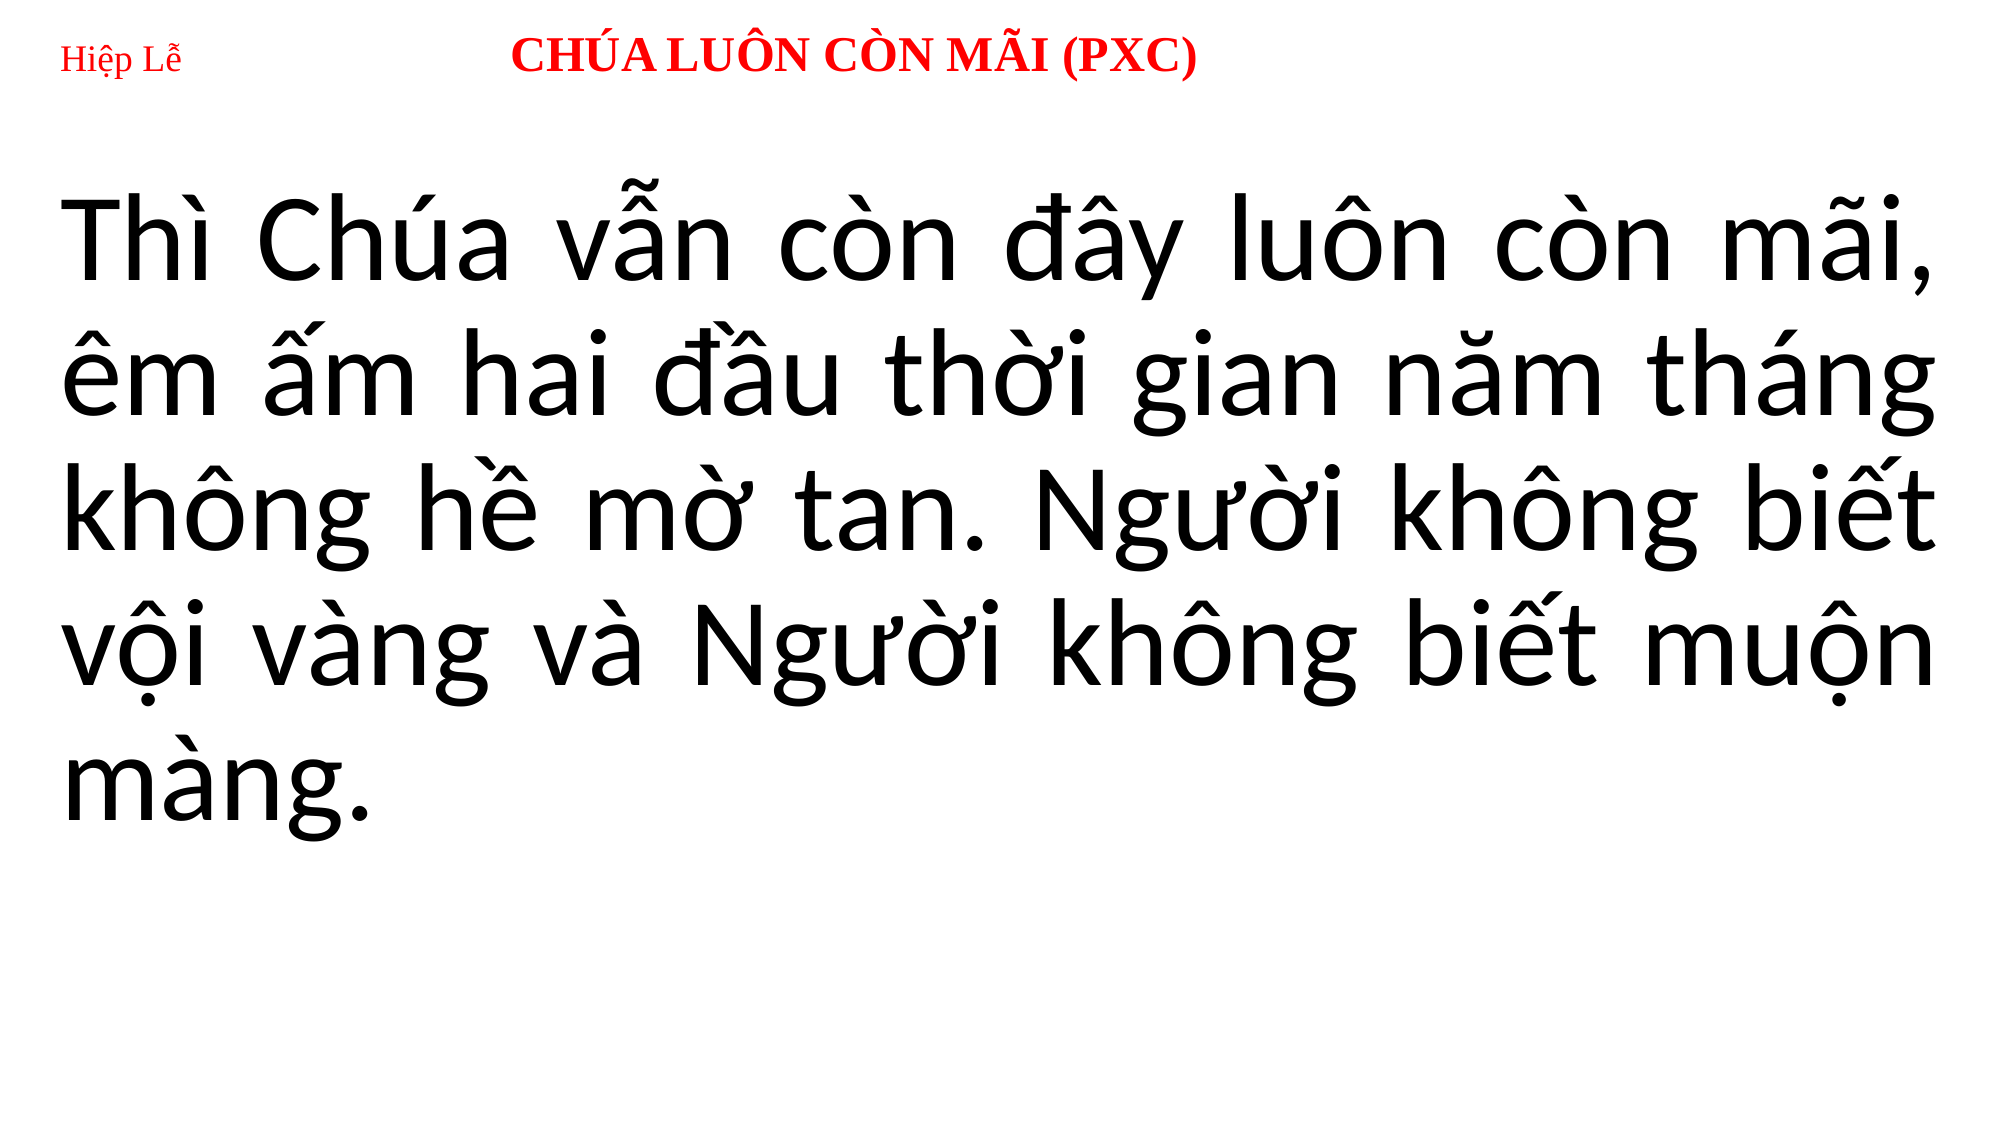

# Hiệp Lễ                    	CHÚA LUÔN CÒN MÃI (PXC)
Thì Chúa vẫn còn đây luôn còn mãi, êm ấm hai đầu thời gian năm tháng không hề mờ tan. Người không biết vội vàng và Người không biết muộn màng.